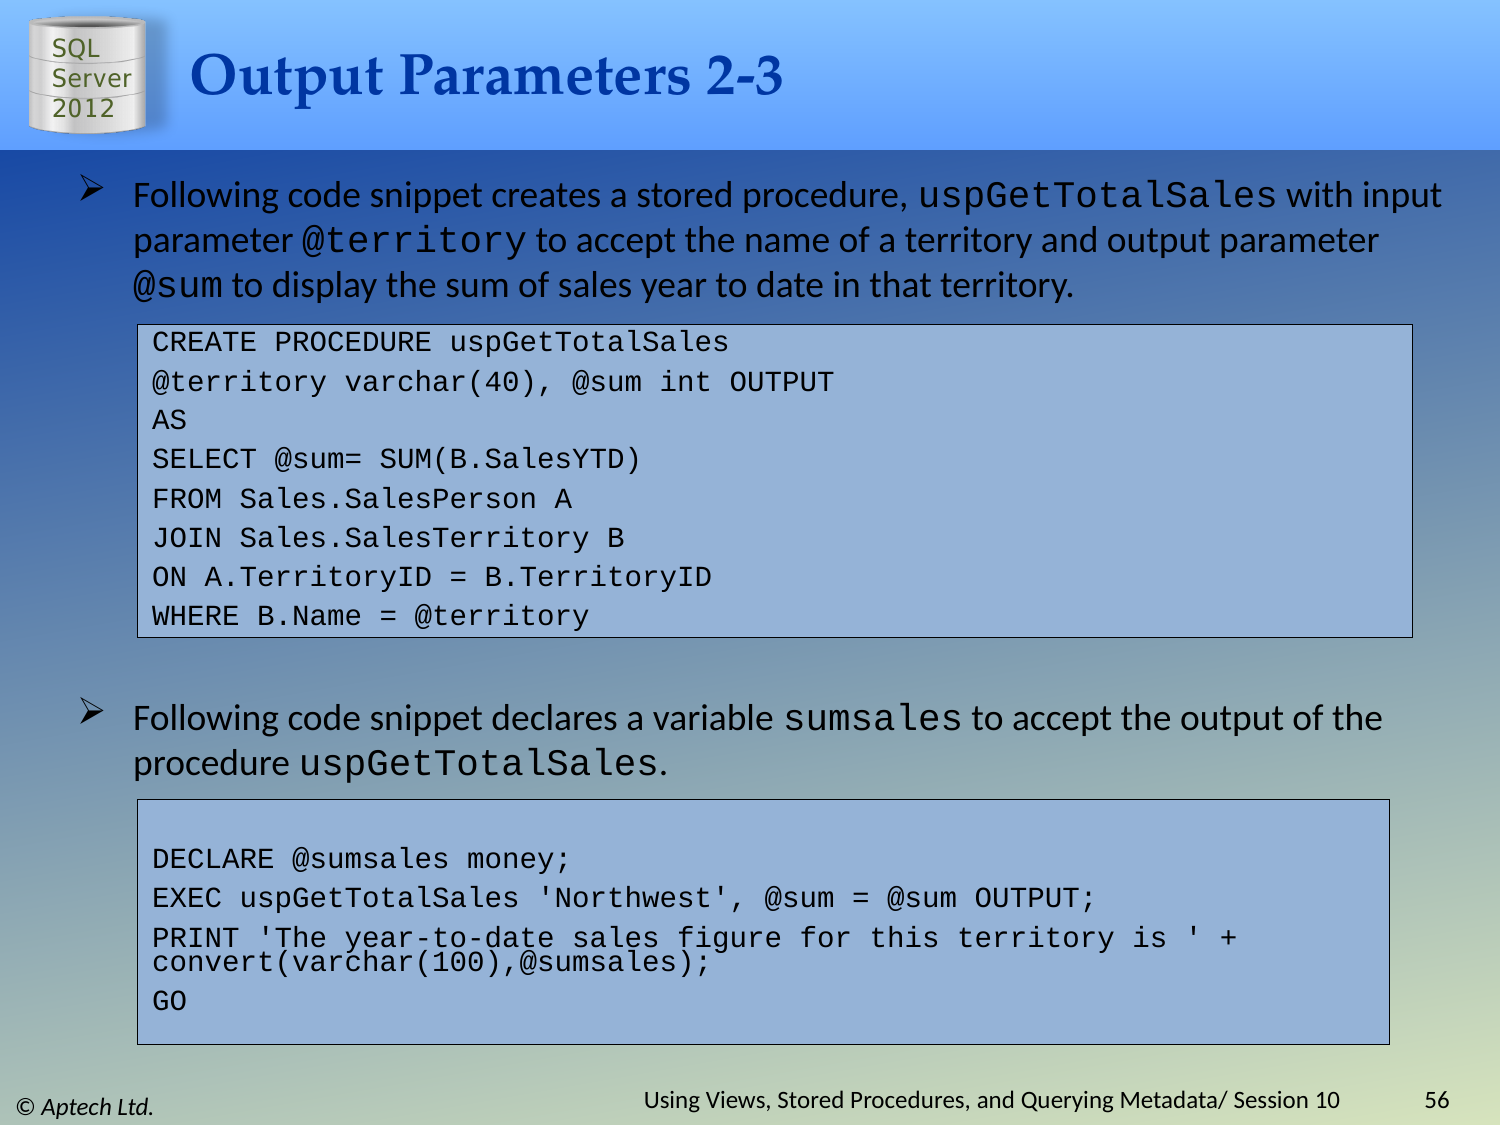

# Output Parameters 2-3
Following code snippet creates a stored procedure, uspGetTotalSales with input parameter @territory to accept the name of a territory and output parameter @sum to display the sum of sales year to date in that territory.
CREATE PROCEDURE uspGetTotalSales
@territory varchar(40), @sum int OUTPUT
AS
SELECT @sum= SUM(B.SalesYTD)
FROM Sales.SalesPerson A
JOIN Sales.SalesTerritory B
ON A.TerritoryID = B.TerritoryID
WHERE B.Name = @territory
Following code snippet declares a variable sumsales to accept the output of the procedure uspGetTotalSales.

DECLARE @sumsales money;
EXEC uspGetTotalSales 'Northwest', @sum = @sum OUTPUT;
PRINT 'The year-to-date sales figure for this territory is ' + convert(varchar(100),@sumsales);
GO

Using Views, Stored Procedures, and Querying Metadata/ Session 10
56